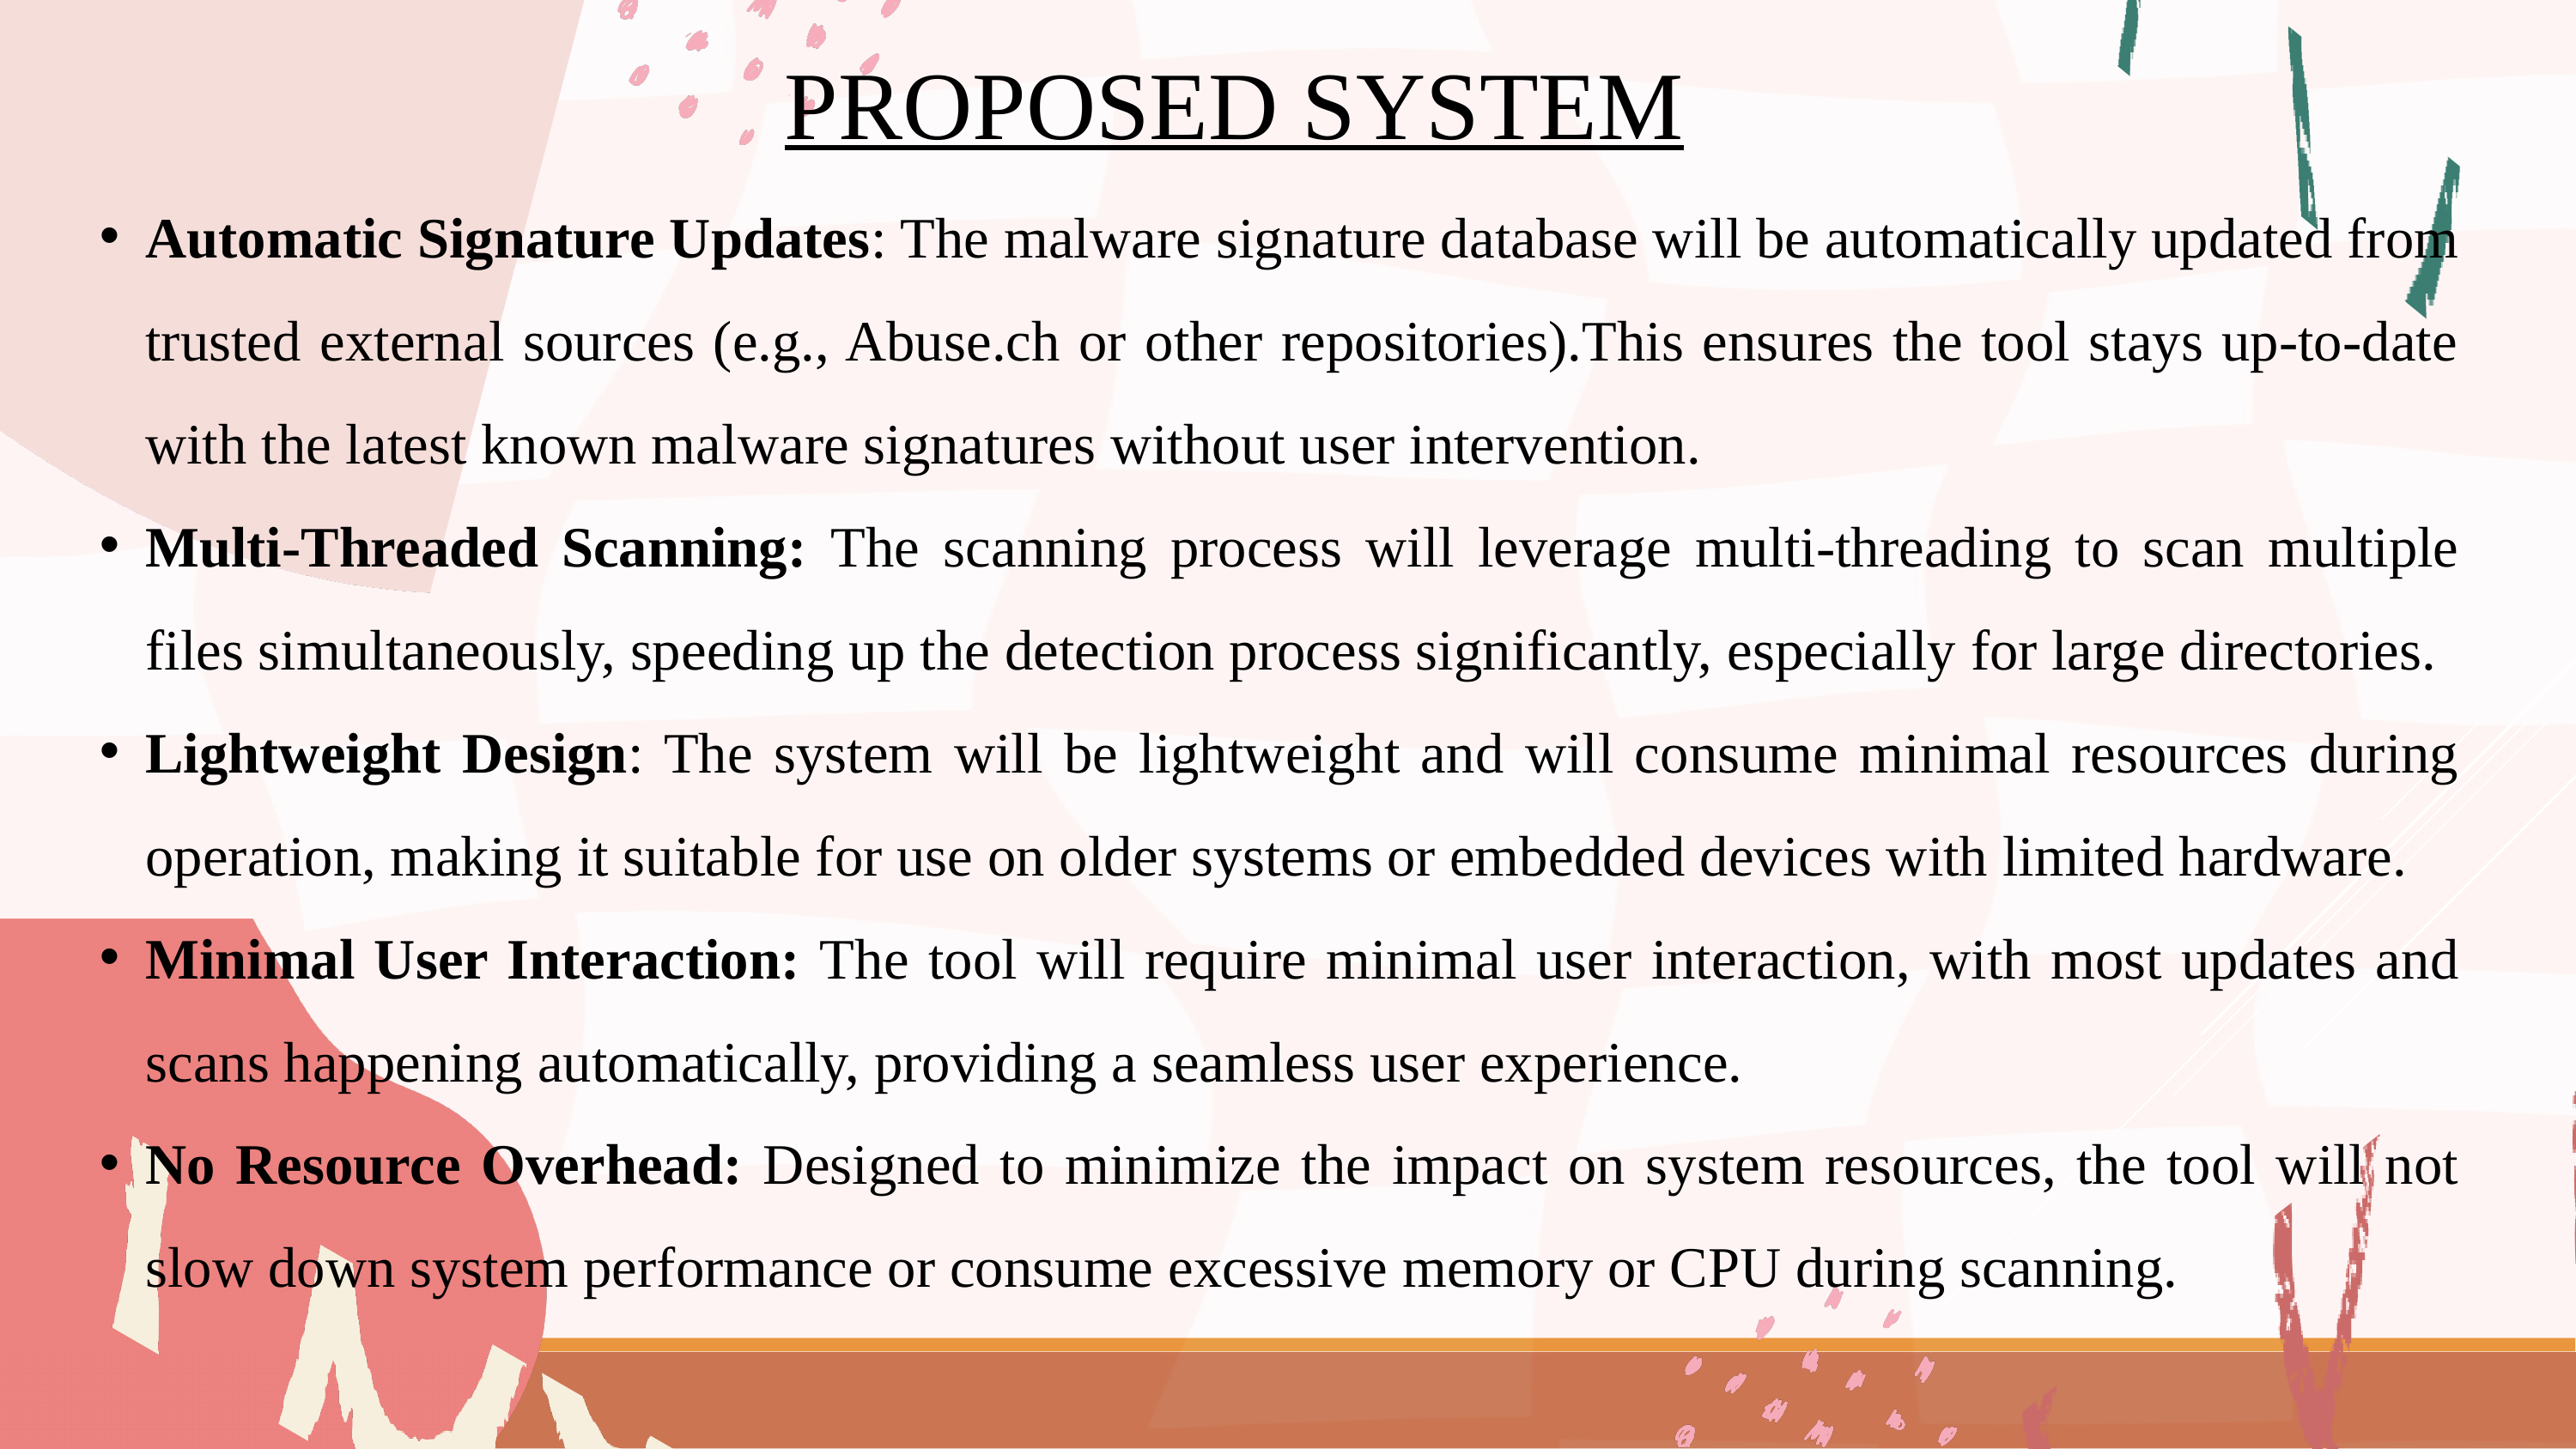

PROPOSED SYSTEM

Automatic Signature Updates: The malware signature database will be automatically updated from trusted external sources (e.g., Abuse.ch or other repositories).This ensures the tool stays up-to-date with the latest known malware signatures without user intervention.
Multi-Threaded Scanning: The scanning process will leverage multi-threading to scan multiple files simultaneously, speeding up the detection process significantly, especially for large directories.
Lightweight Design: The system will be lightweight and will consume minimal resources during operation, making it suitable for use on older systems or embedded devices with limited hardware.
Minimal User Interaction: The tool will require minimal user interaction, with most updates and scans happening automatically, providing a seamless user experience.
No Resource Overhead: Designed to minimize the impact on system resources, the tool will not slow down system performance or consume excessive memory or CPU during scanning.